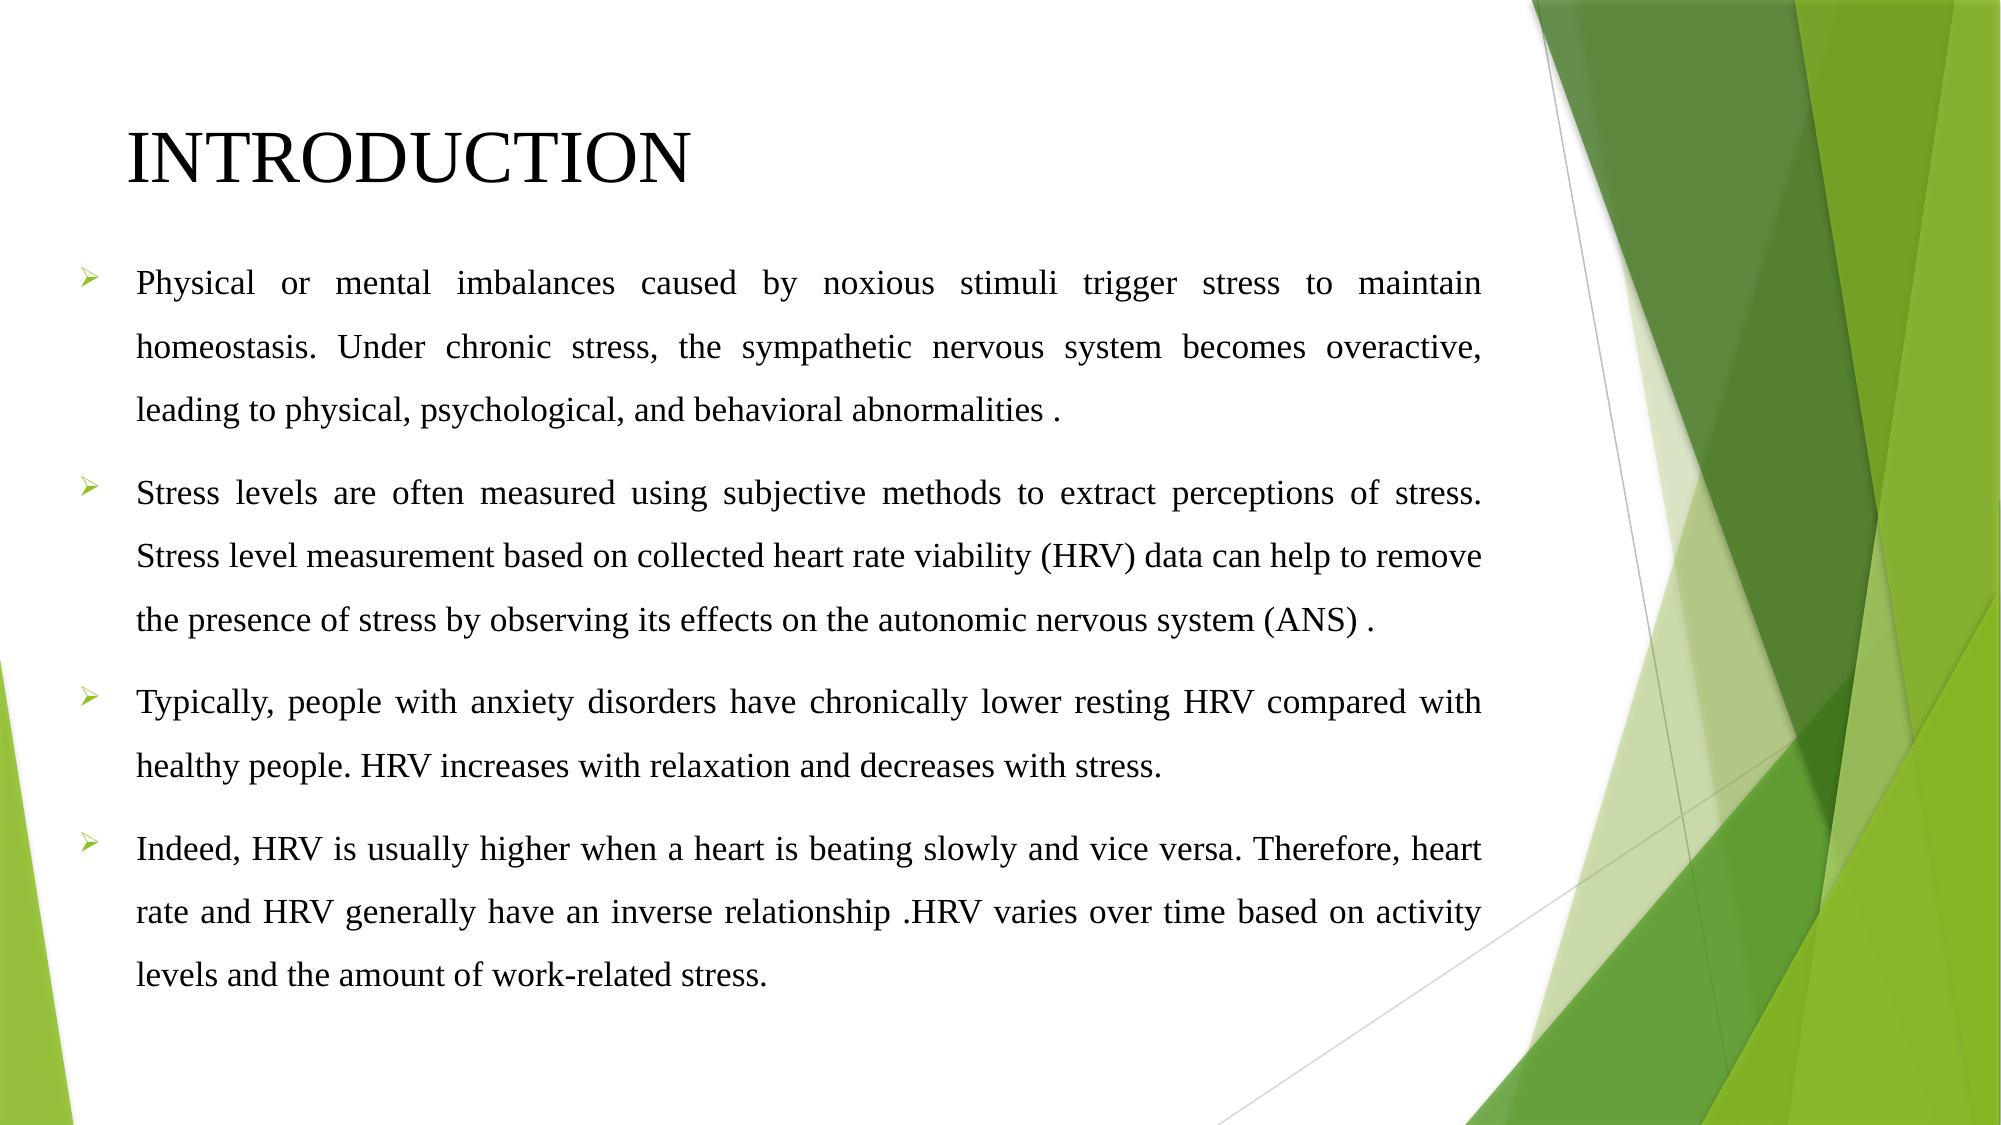

# INTRODUCTION
Physical or mental imbalances caused by noxious stimuli trigger stress to maintain homeostasis. Under chronic stress, the sympathetic nervous system becomes overactive, leading to physical, psychological, and behavioral abnormalities .
Stress levels are often measured using subjective methods to extract perceptions of stress. Stress level measurement based on collected heart rate viability (HRV) data can help to remove the presence of stress by observing its effects on the autonomic nervous system (ANS) .
Typically, people with anxiety disorders have chronically lower resting HRV compared with healthy people. HRV increases with relaxation and decreases with stress.
Indeed, HRV is usually higher when a heart is beating slowly and vice versa. Therefore, heart rate and HRV generally have an inverse relationship .HRV varies over time based on activity levels and the amount of work-related stress.